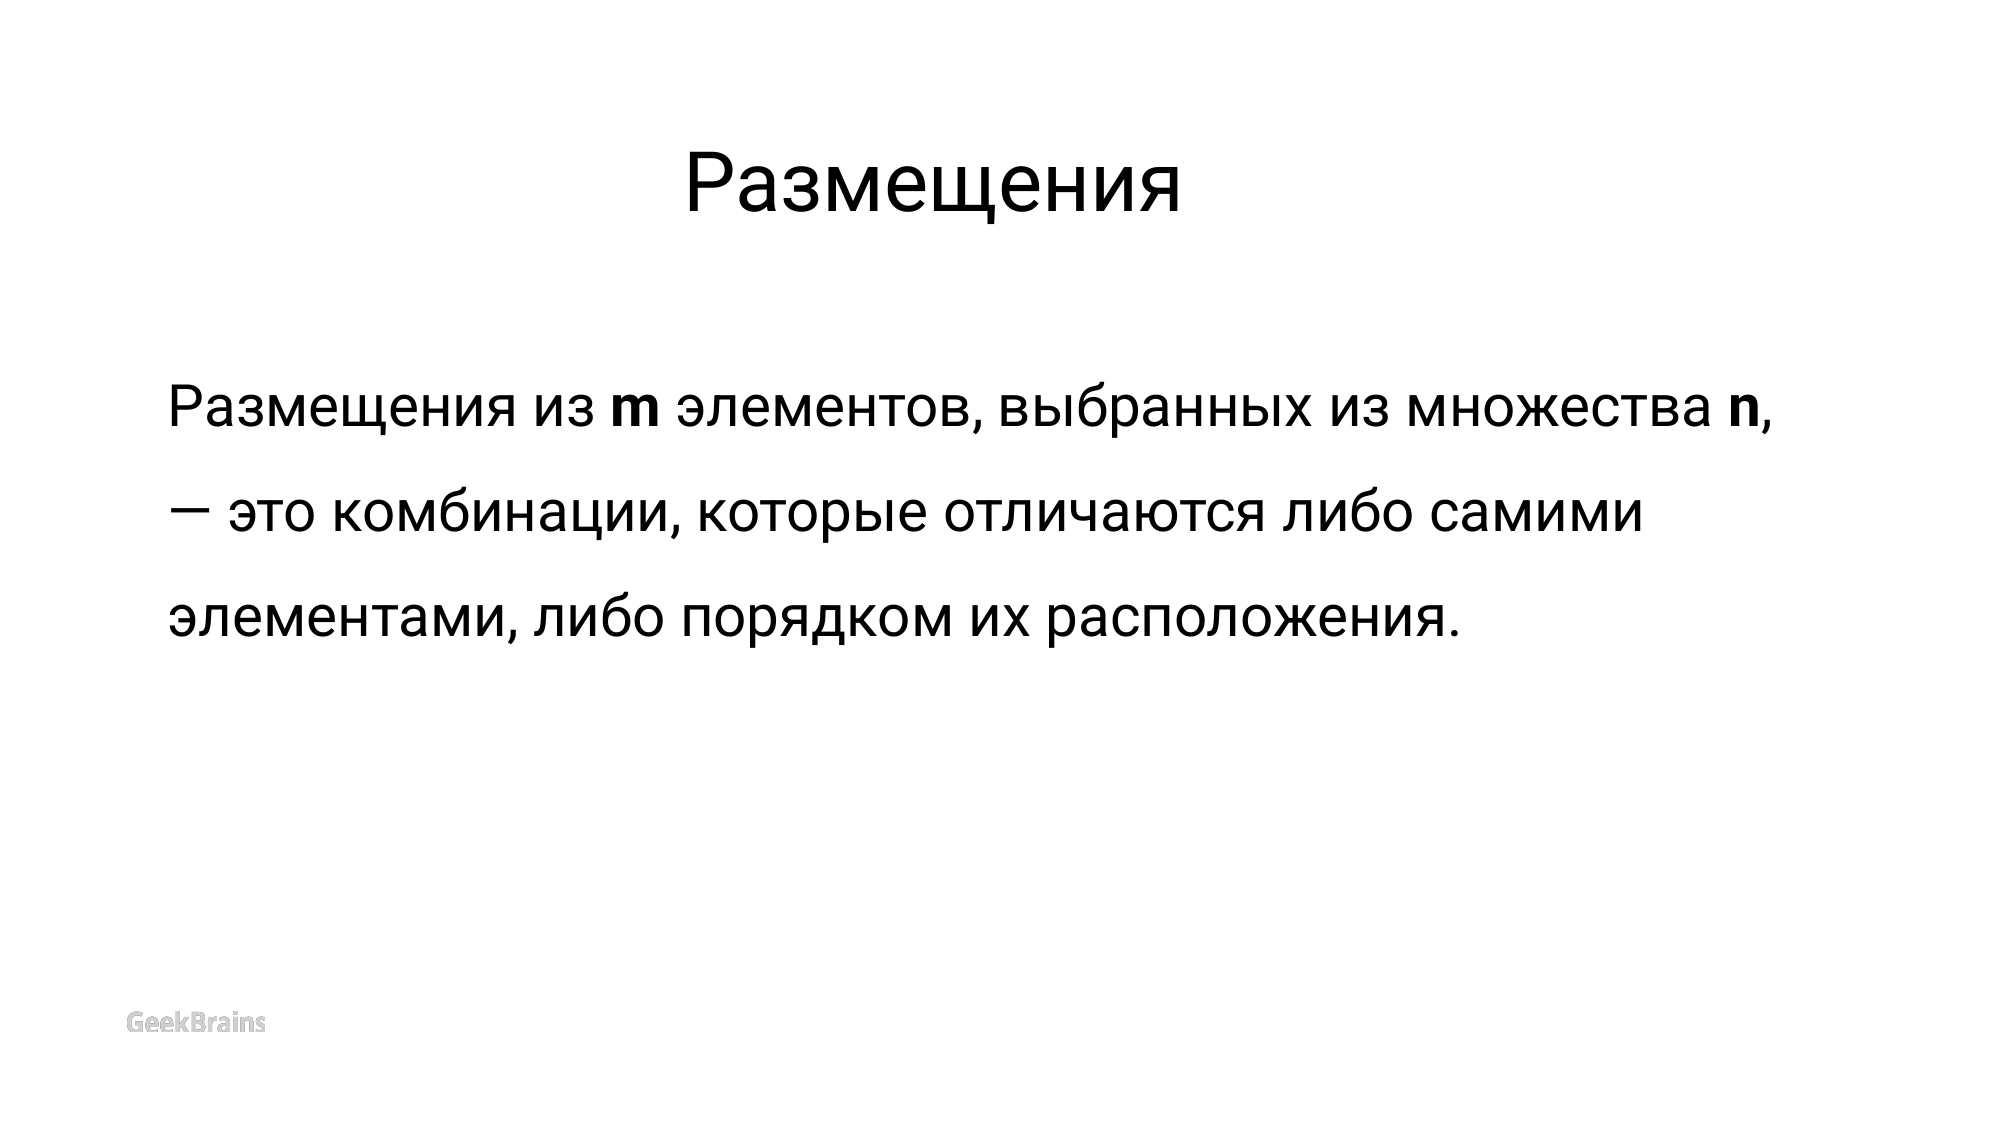

Размещения
Размещения из m элементов, выбранных из множества n, — это комбинации, которые отличаются либо самими элементами, либо порядком их расположения.